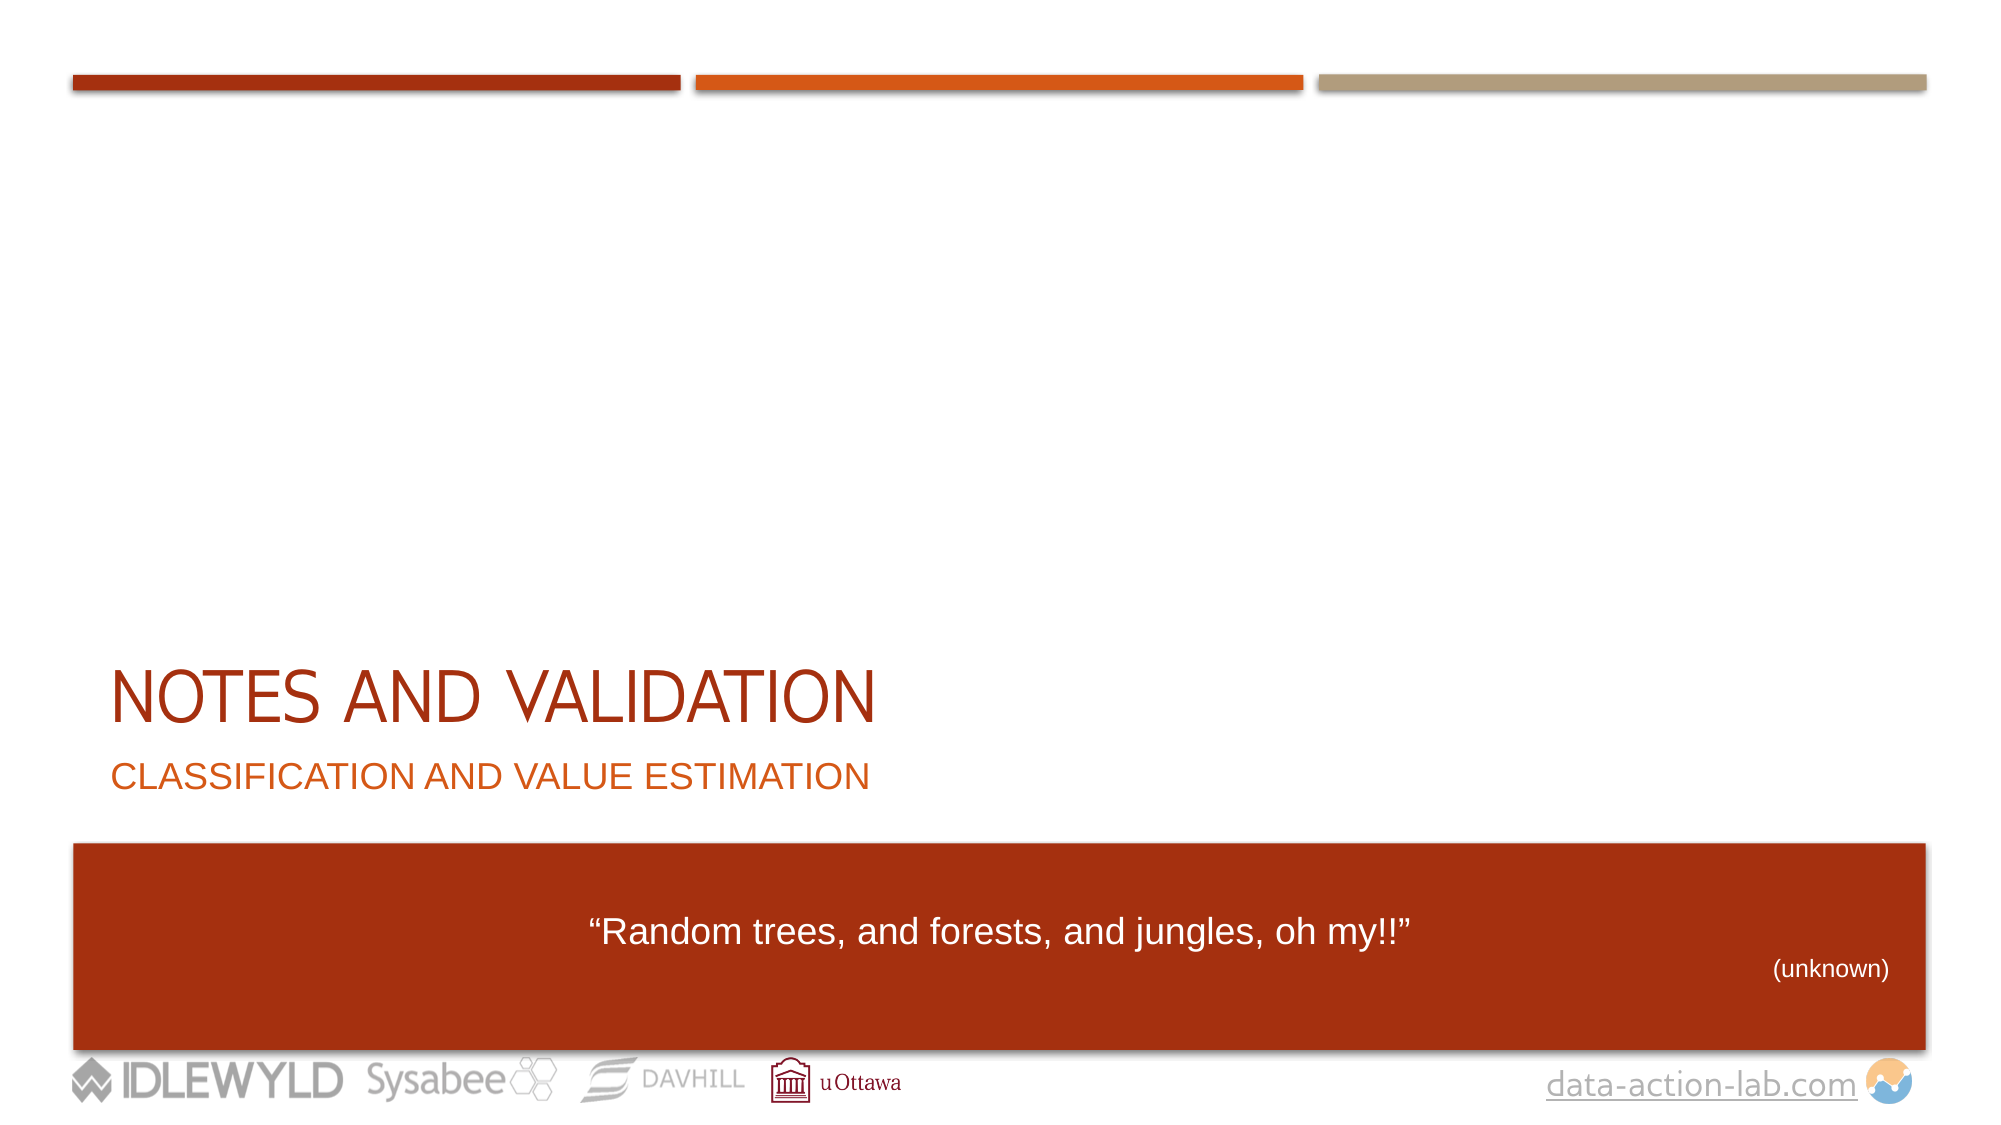

# NOTES AND VALIDATION
CLASSIFICATION AND VALUE ESTIMATION
“Random trees, and forests, and jungles, oh my!!”
(unknown)